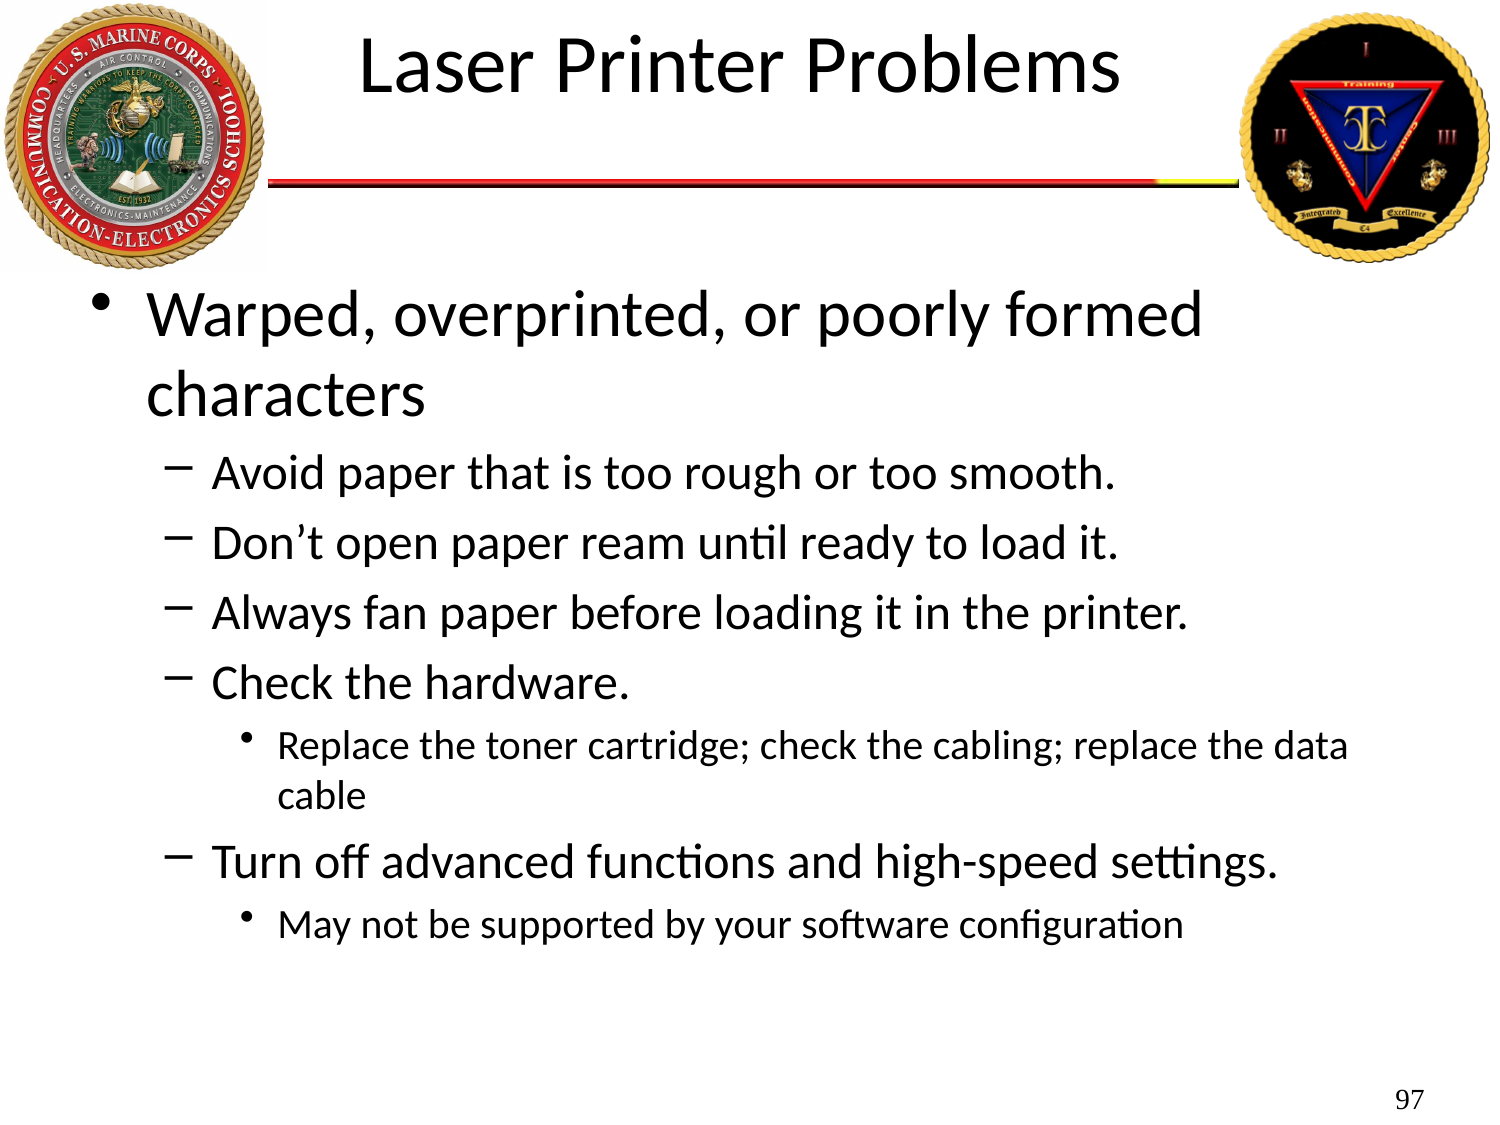

# Laser Printer Problems
Warped, overprinted, or poorly formed characters
Avoid paper that is too rough or too smooth.
Don’t open paper ream until ready to load it.
Always fan paper before loading it in the printer.
Check the hardware.
Replace the toner cartridge; check the cabling; replace the data cable
Turn off advanced functions and high-speed settings.
May not be supported by your software configuration